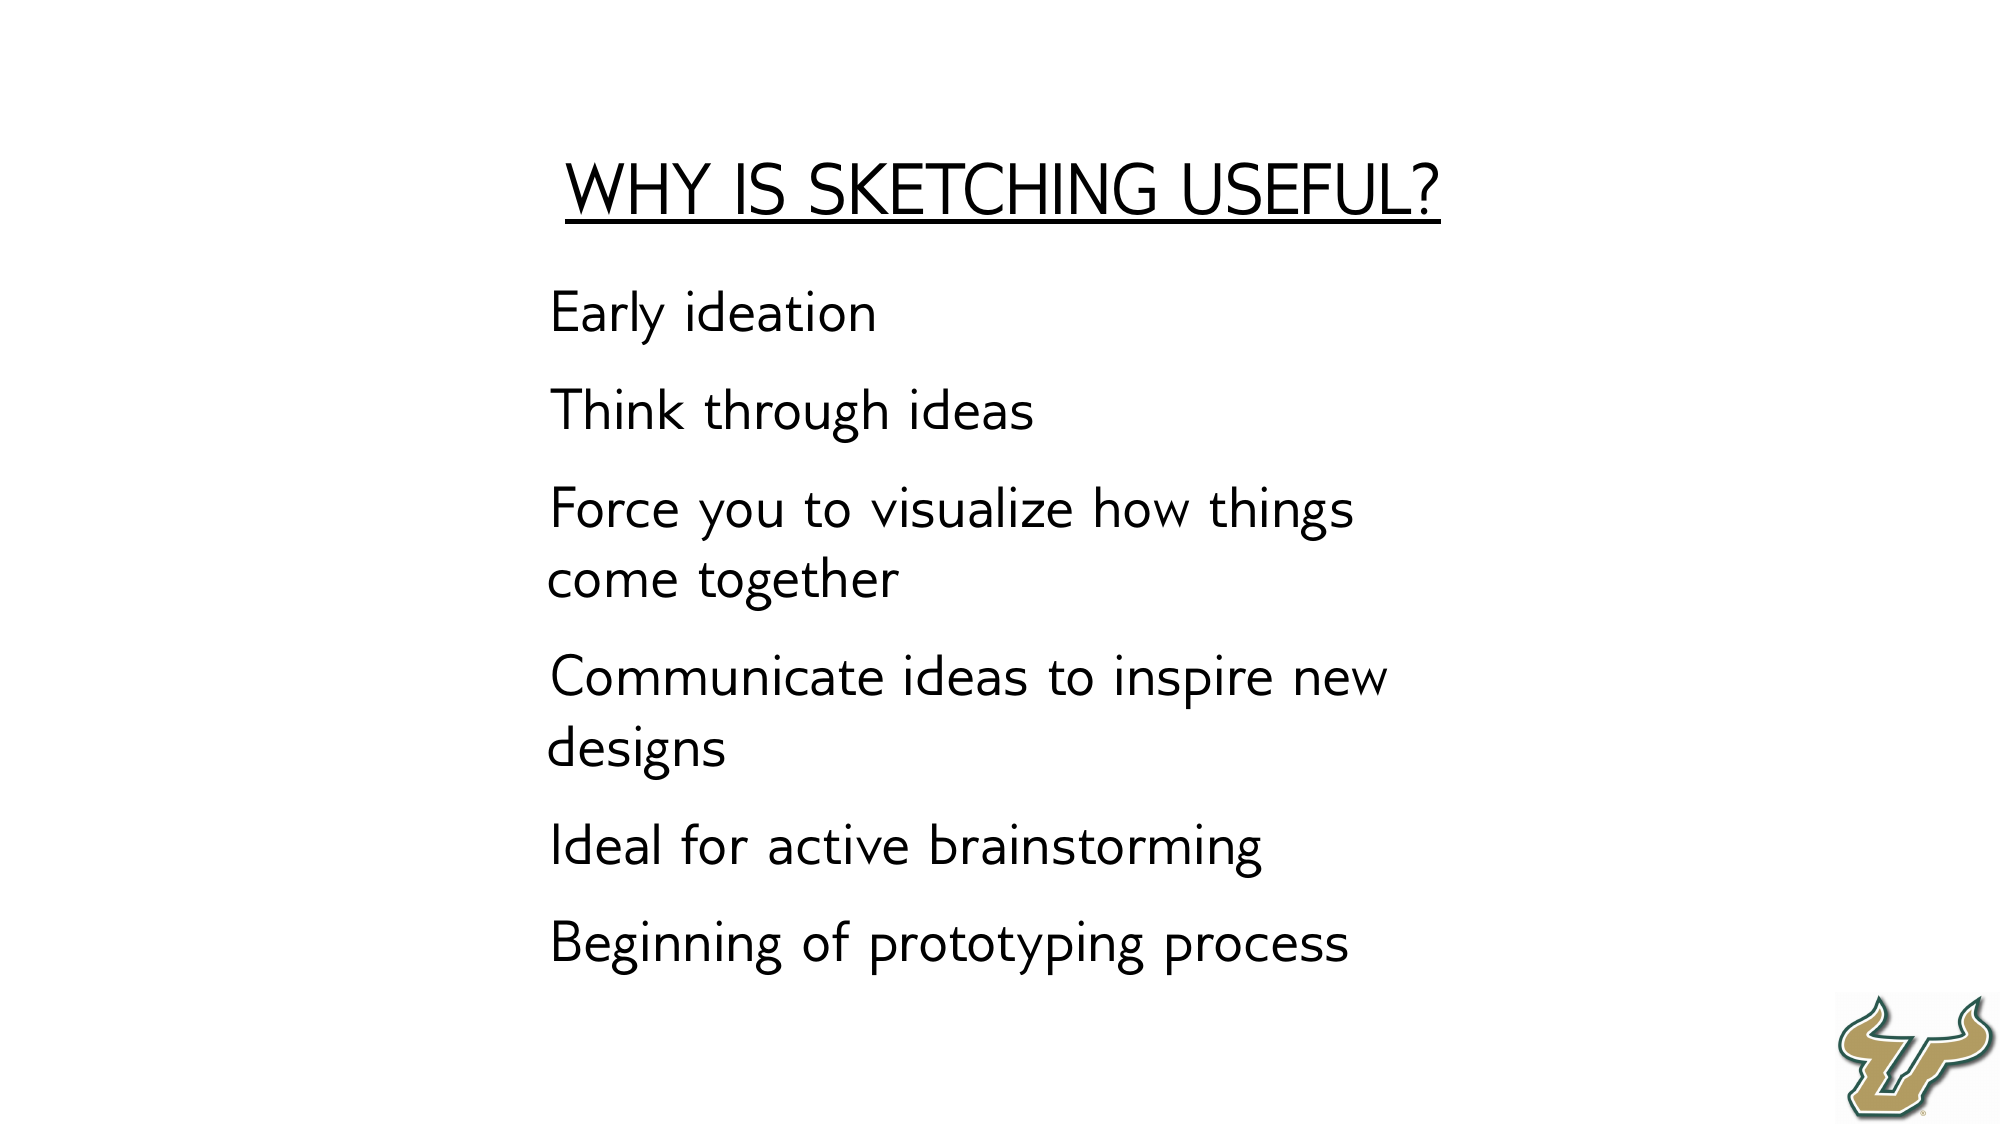

Why is Sketching Useful?
Early ideation
Think through ideas
Force you to visualize how things come together
Communicate ideas to inspire new designs
Ideal for active brainstorming
Beginning of prototyping process